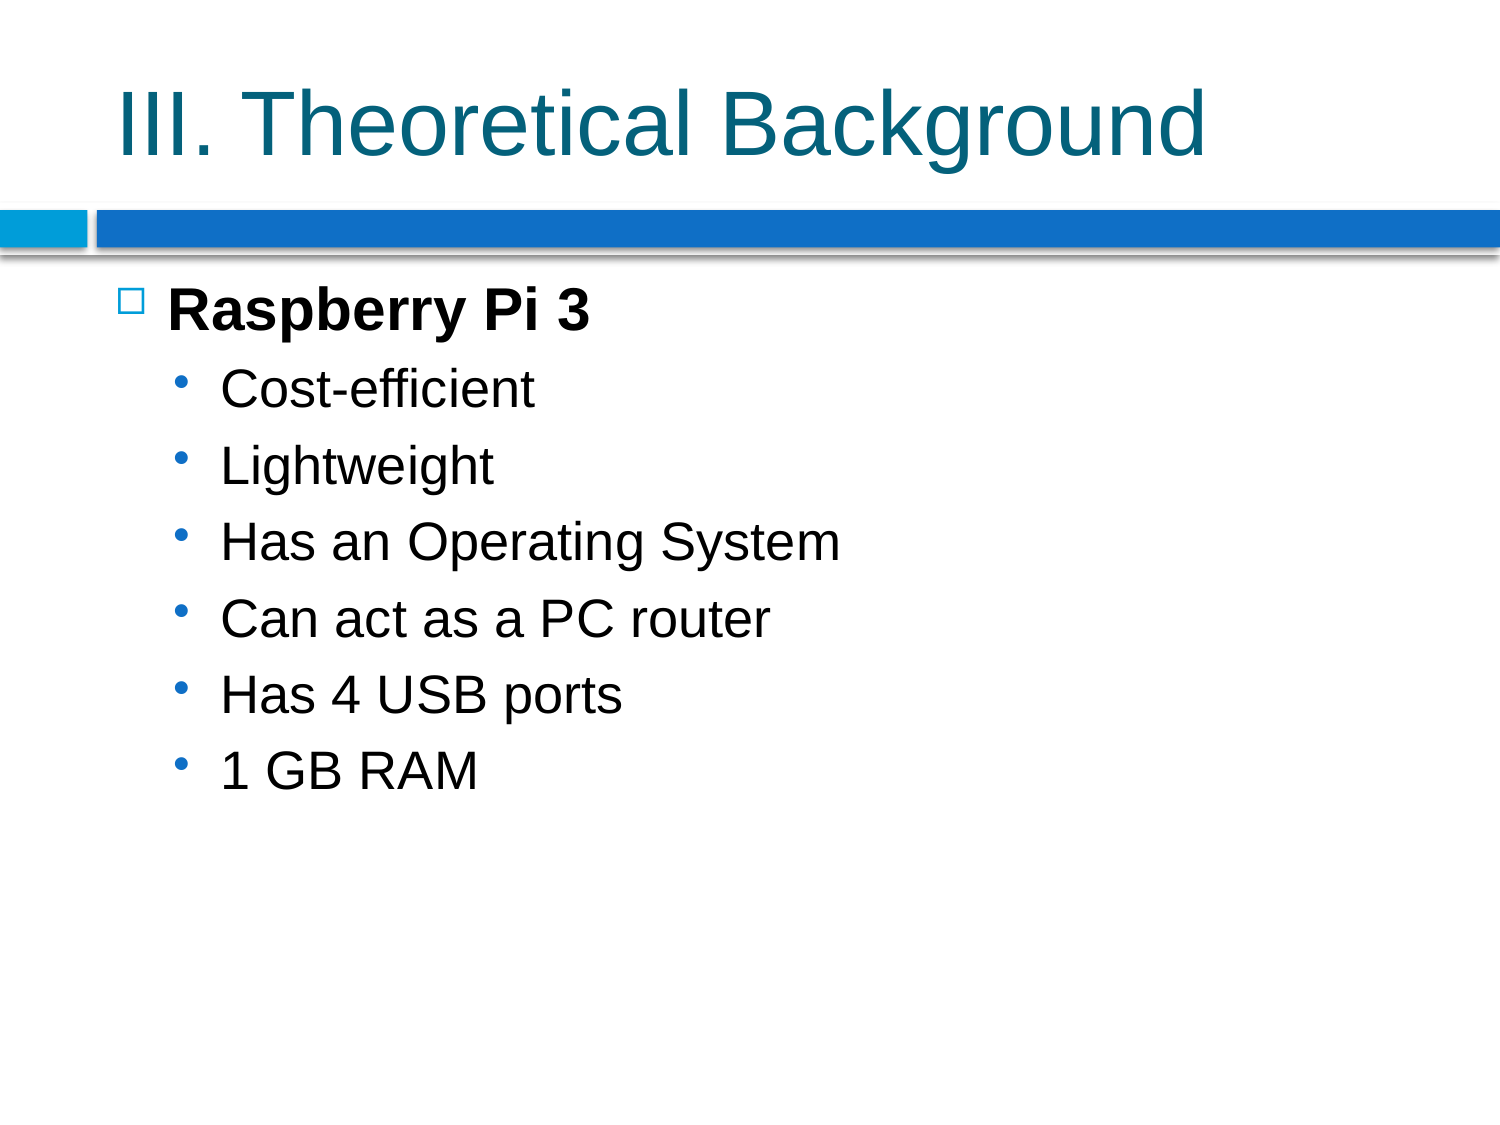

# III. Theoretical Background
Raspberry Pi 3
Cost-efficient
Lightweight
Has an Operating System
Can act as a PC router
Has 4 USB ports
1 GB RAM